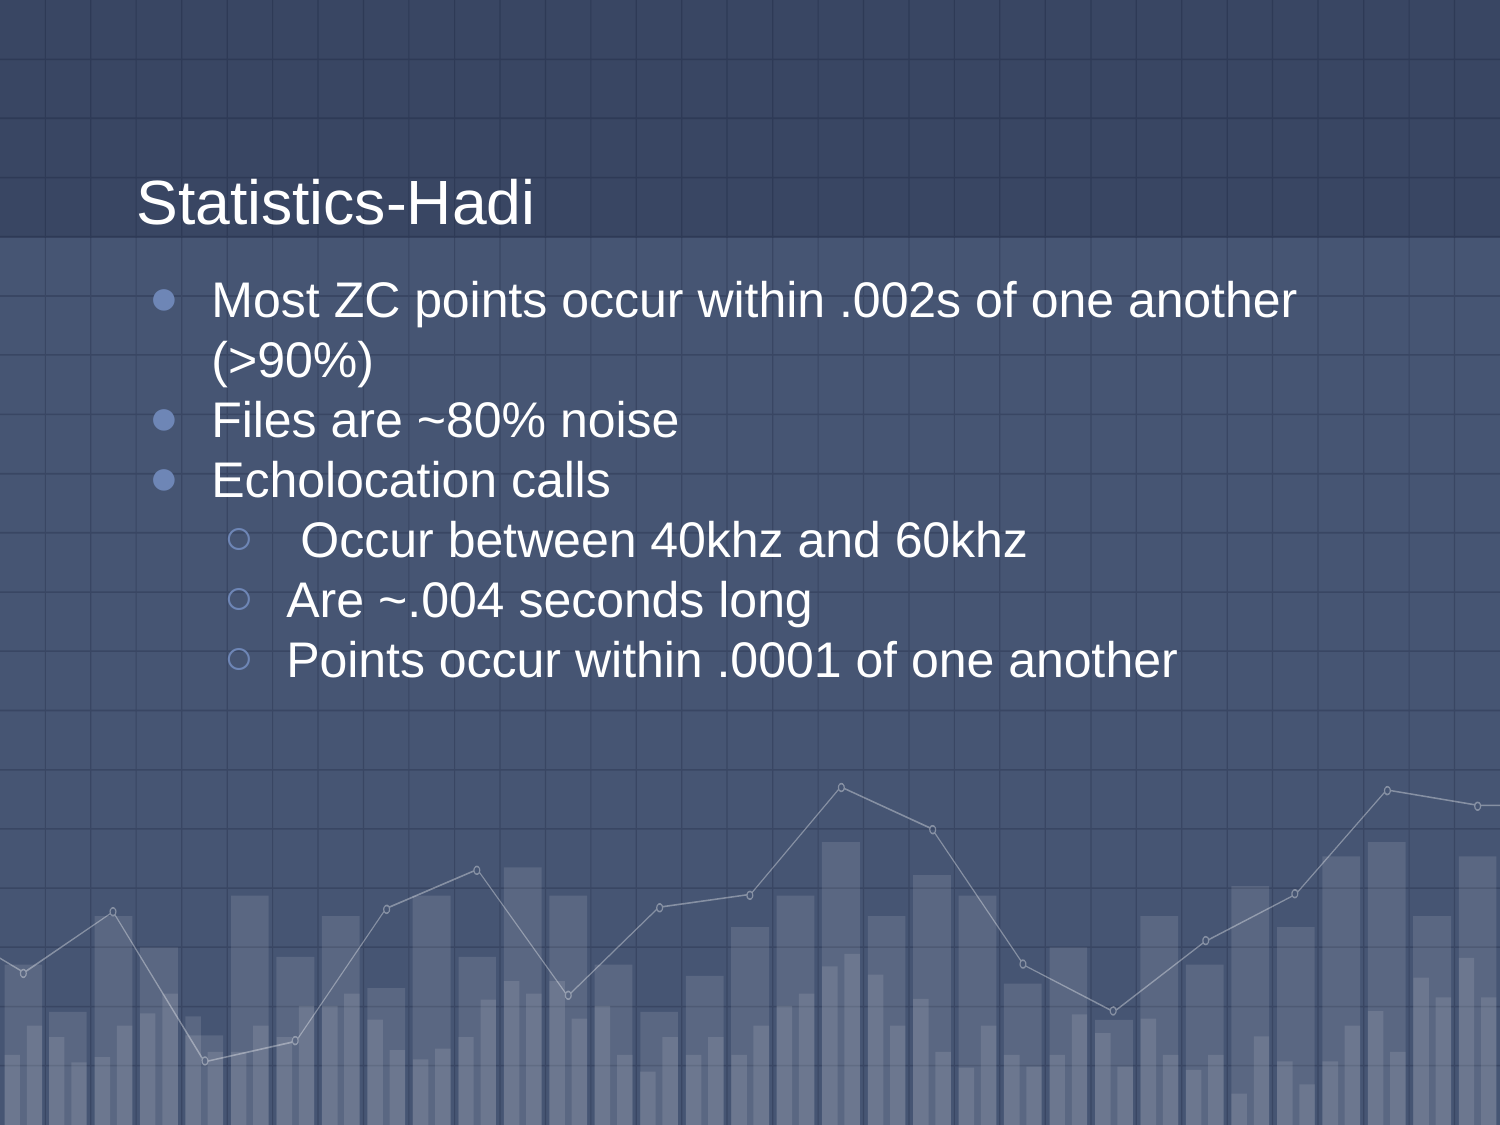

# Statistics-Hadi
Most ZC points occur within .002s of one another (>90%)
Files are ~80% noise
Echolocation calls
 Occur between 40khz and 60khz
Are ~.004 seconds long
Points occur within .0001 of one another